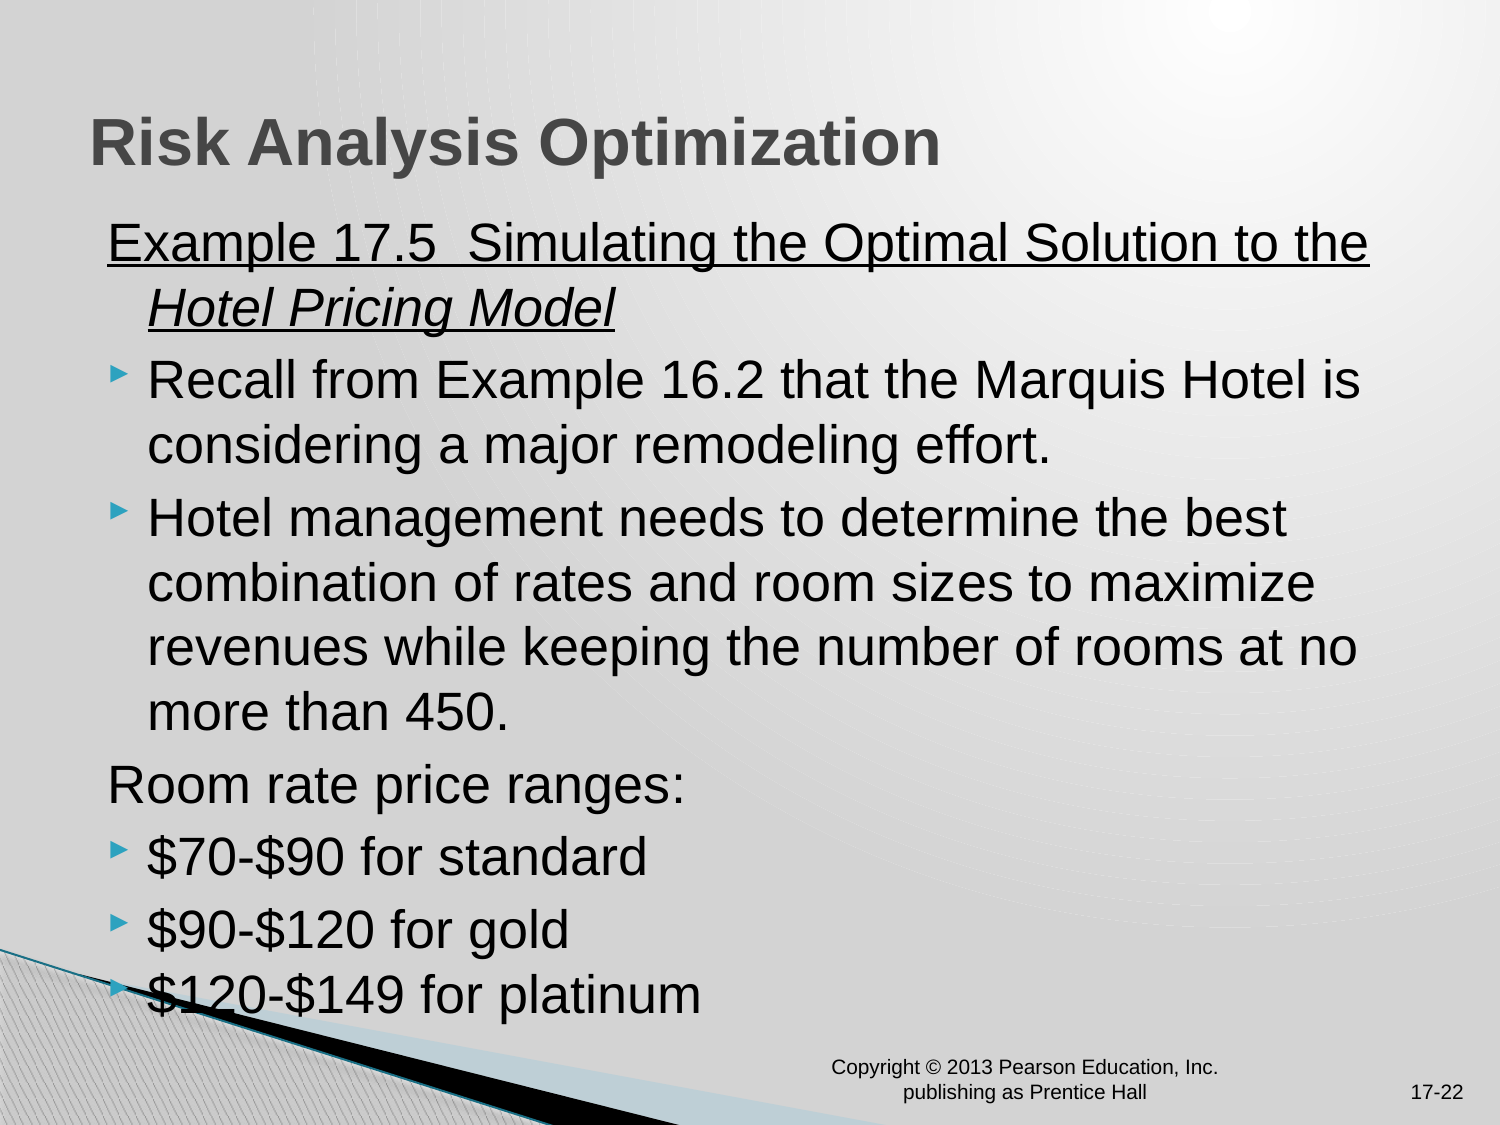

# Risk Analysis Optimization
Example 17.5  Simulating the Optimal Solution to the Hotel Pricing Model
Recall from Example 16.2 that the Marquis Hotel is considering a major remodeling effort.
Hotel management needs to determine the best combination of rates and room sizes to maximize revenues while keeping the number of rooms at no more than 450.
Room rate price ranges:
$70-$90 for standard
$90-$120 for gold
$120-$149 for platinum

Copyright © 2013 Pearson Education, Inc. publishing as Prentice Hall
17-22